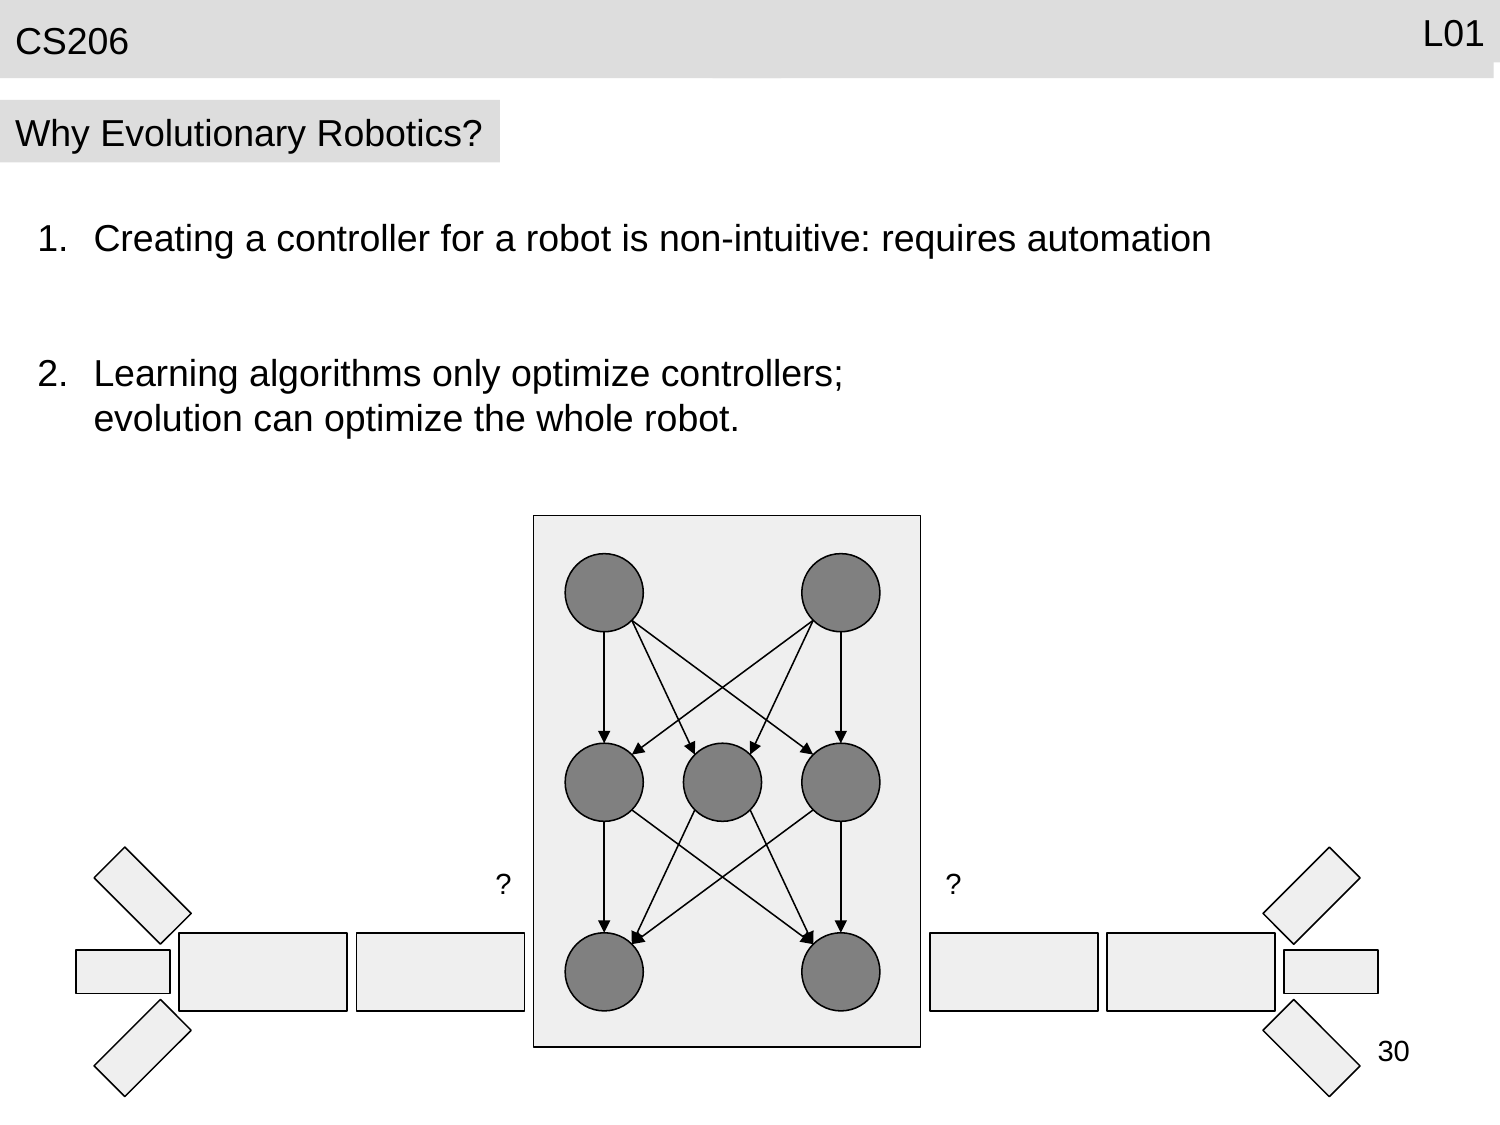

CS206
Evolutionary Robotics
L01
Why Evolutionary Robotics?
Creating a controller for a robot is non-intuitive: requires automation

Learning algorithms only optimize controllers;
	evolution can optimize the whole robot.

?
?

30